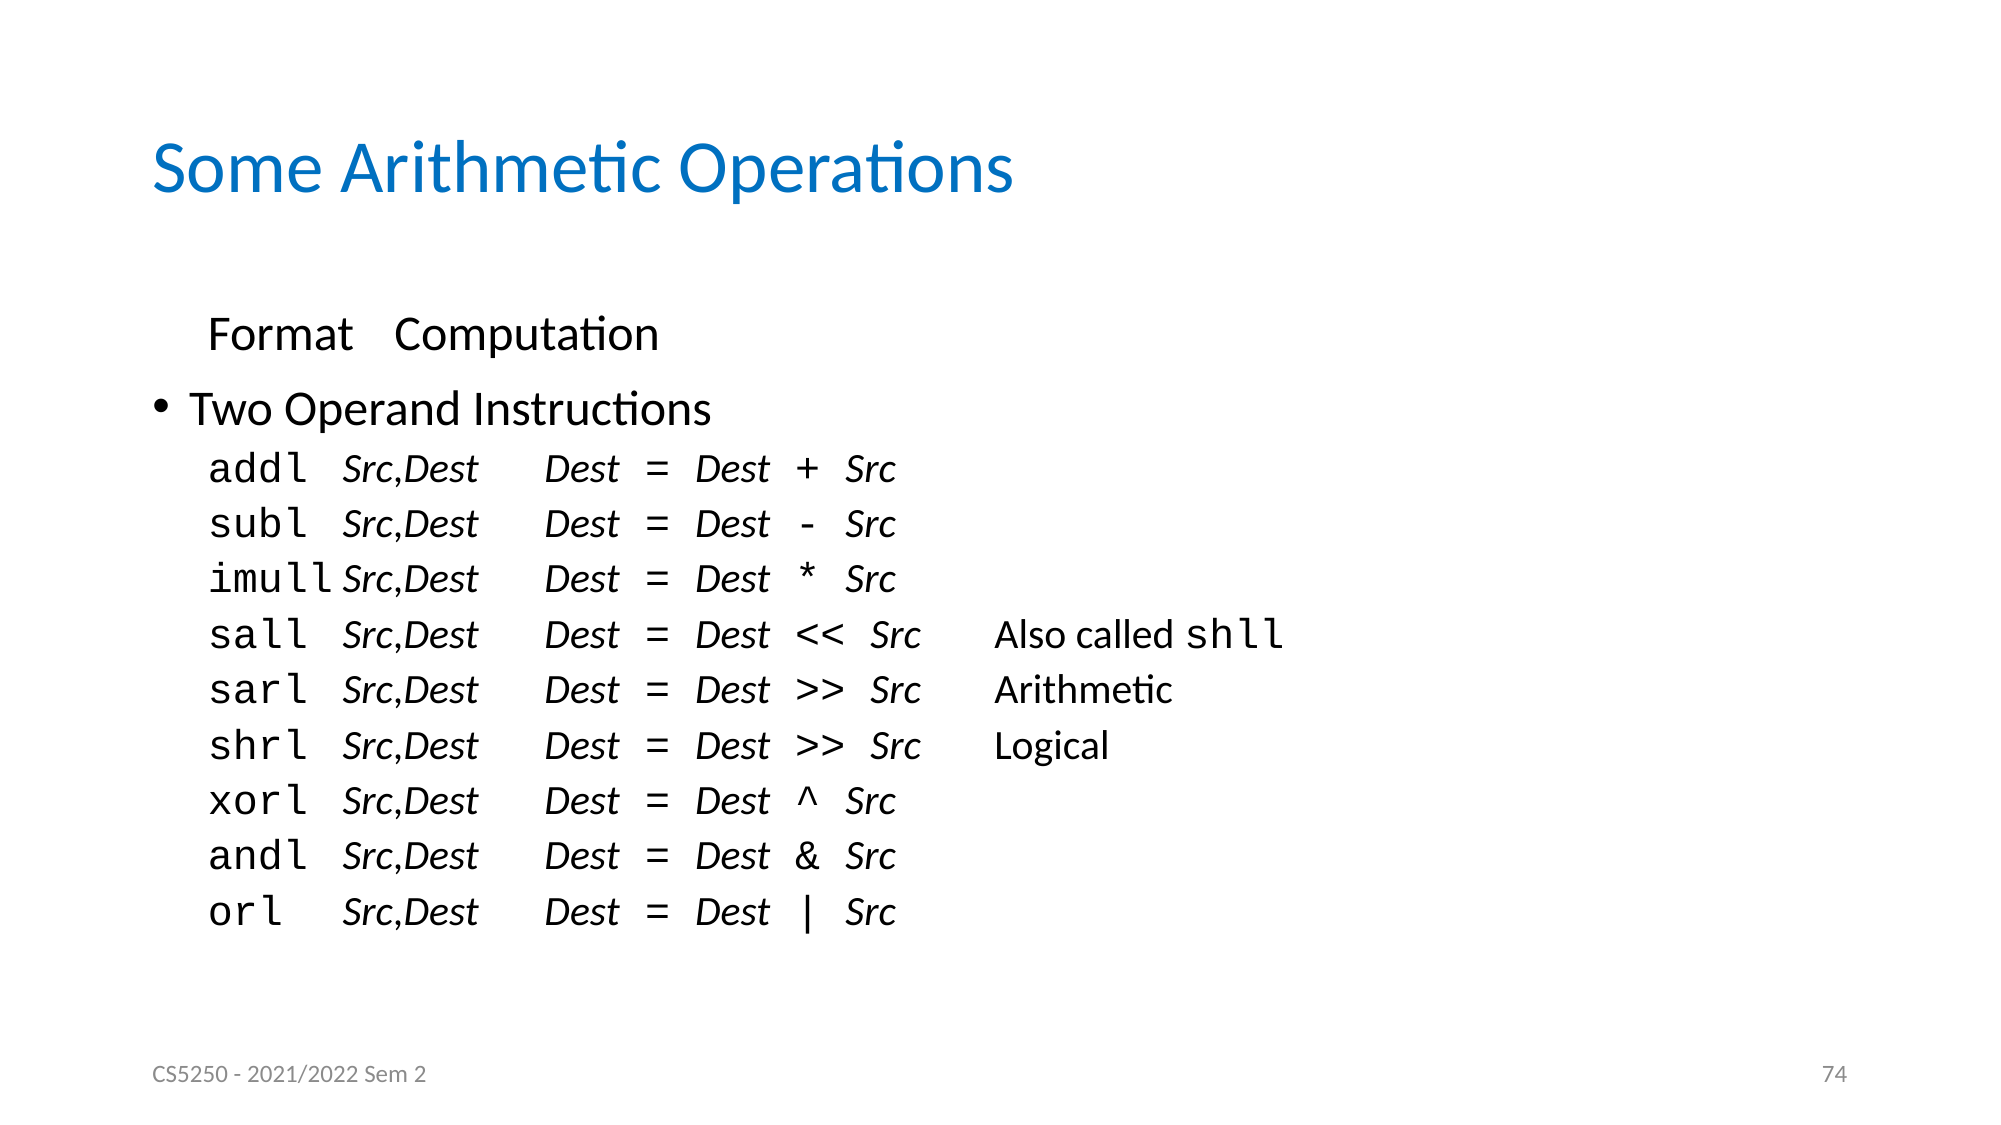

# Some Arithmetic Operations
Format	Computation
Two Operand Instructions
addl  Src,Dest	Dest = Dest + Src
subl  Src,Dest	Dest = Dest - Src
imull Src,Dest	Dest = Dest * Src
sall  Src,Dest	Dest = Dest << Src	Also called shll
sarl  Src,Dest	Dest = Dest >> Src	Arithmetic
shrl  Src,Dest	Dest = Dest >> Src	Logical
xorl  Src,Dest	Dest = Dest ^ Src
andl  Src,Dest	Dest = Dest & Src
orl   Src,Dest	Dest = Dest | Src
CS5250 - 2021/2022 Sem 2
74